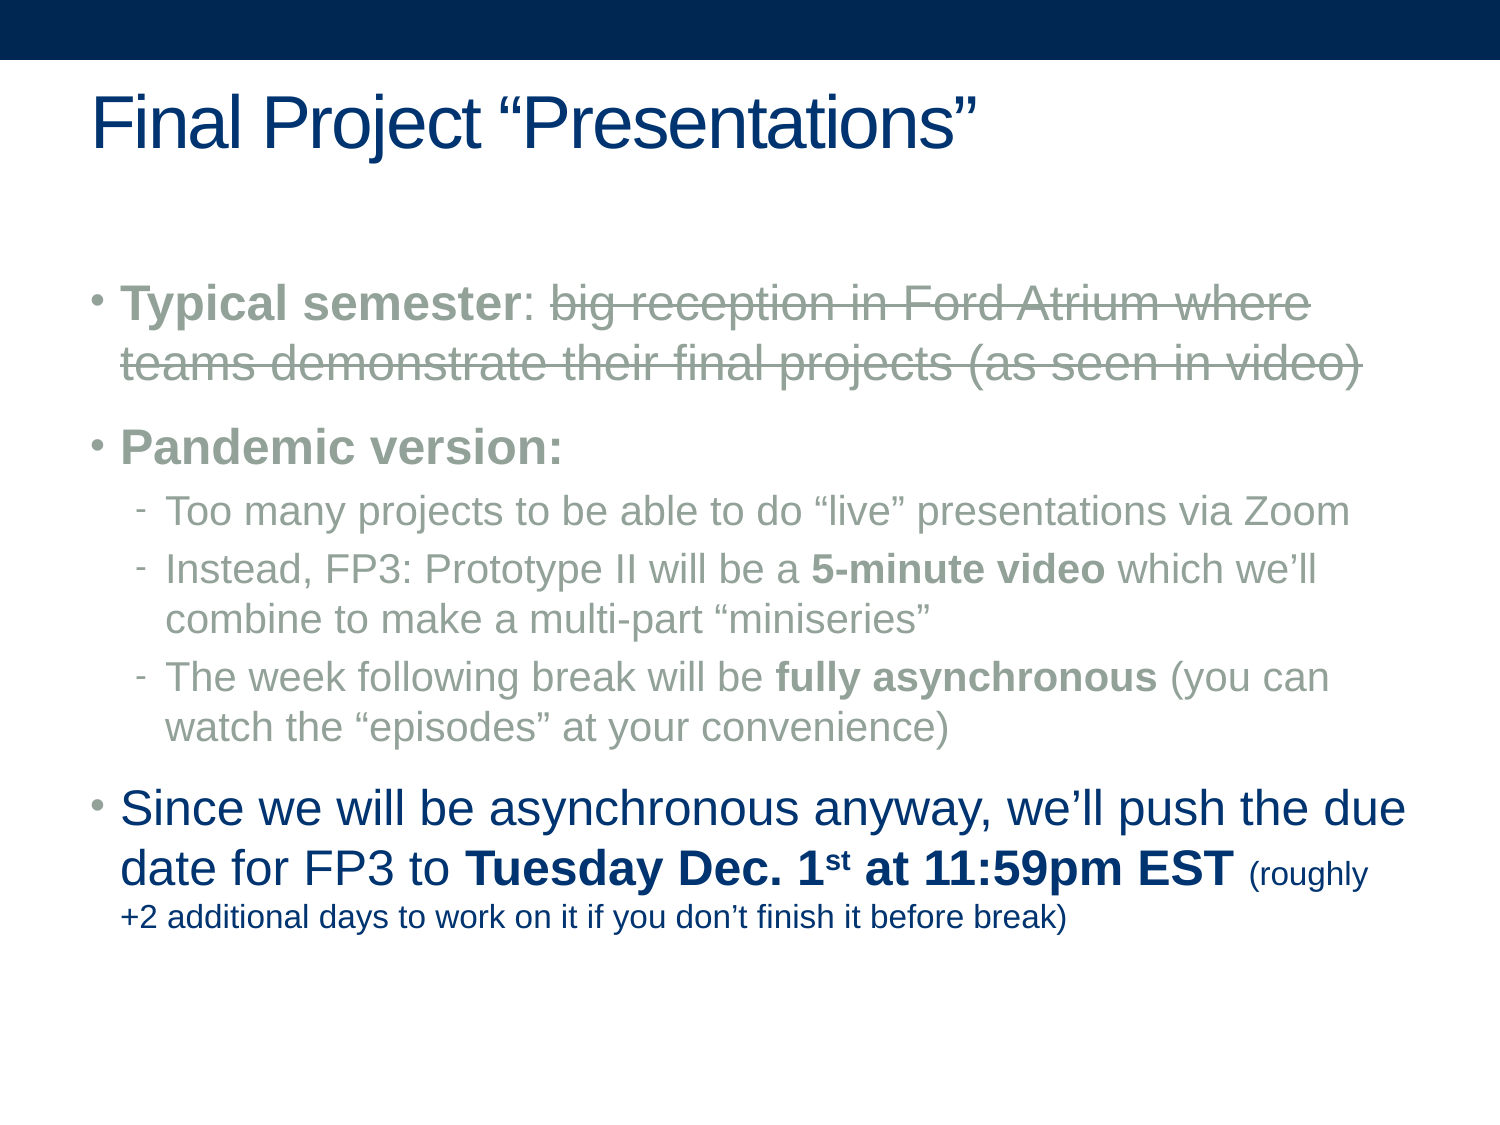

# Final Project “Presentations”
Typical semester: big reception in Ford Atrium where teams demonstrate their final projects (as seen in video)
Pandemic version:
Too many projects to be able to do “live” presentations via Zoom
Instead, FP3: Prototype II will be a 5-minute video which we’ll combine to make a multi-part “miniseries”
The week following break will be fully asynchronous (you can watch the “episodes” at your convenience)
Since we will be asynchronous anyway, we’ll push the due date for FP3 to Tuesday Dec. 1st at 11:59pm EST (roughly +2 additional days to work on it if you don’t finish it before break)